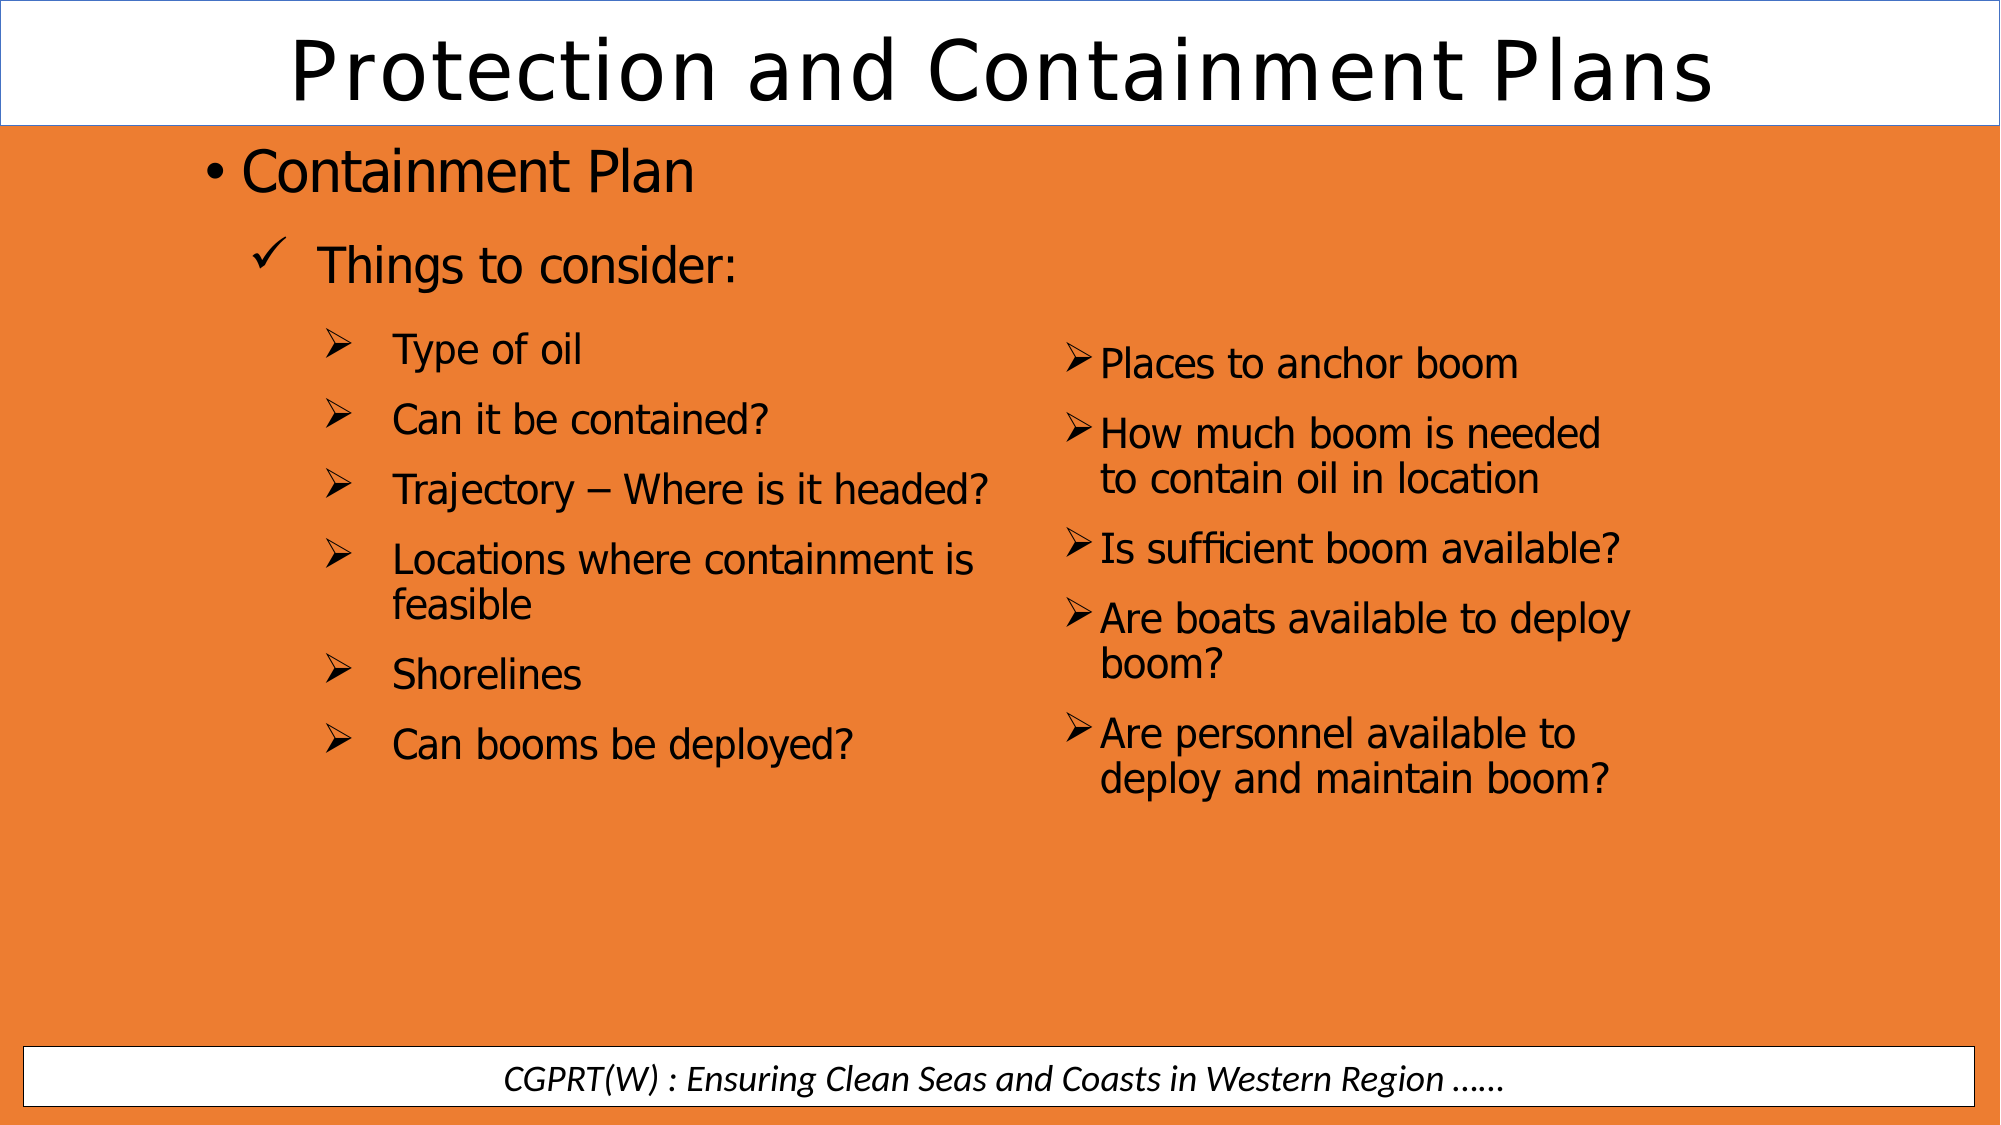

Protection and Containment Plans
Containment Plan
Things to consider:
Type of oil
Can it be contained?
Trajectory – Where is it headed?
Locations where containment is feasible
Shorelines
Can booms be deployed?

Places to anchor boom
How much boom is needed to contain oil in location
Is sufficient boom available?
Are boats available to deploy boom?
Are personnel available to deploy and maintain boom?
 CGPRT(W) : Ensuring Clean Seas and Coasts in Western Region ……